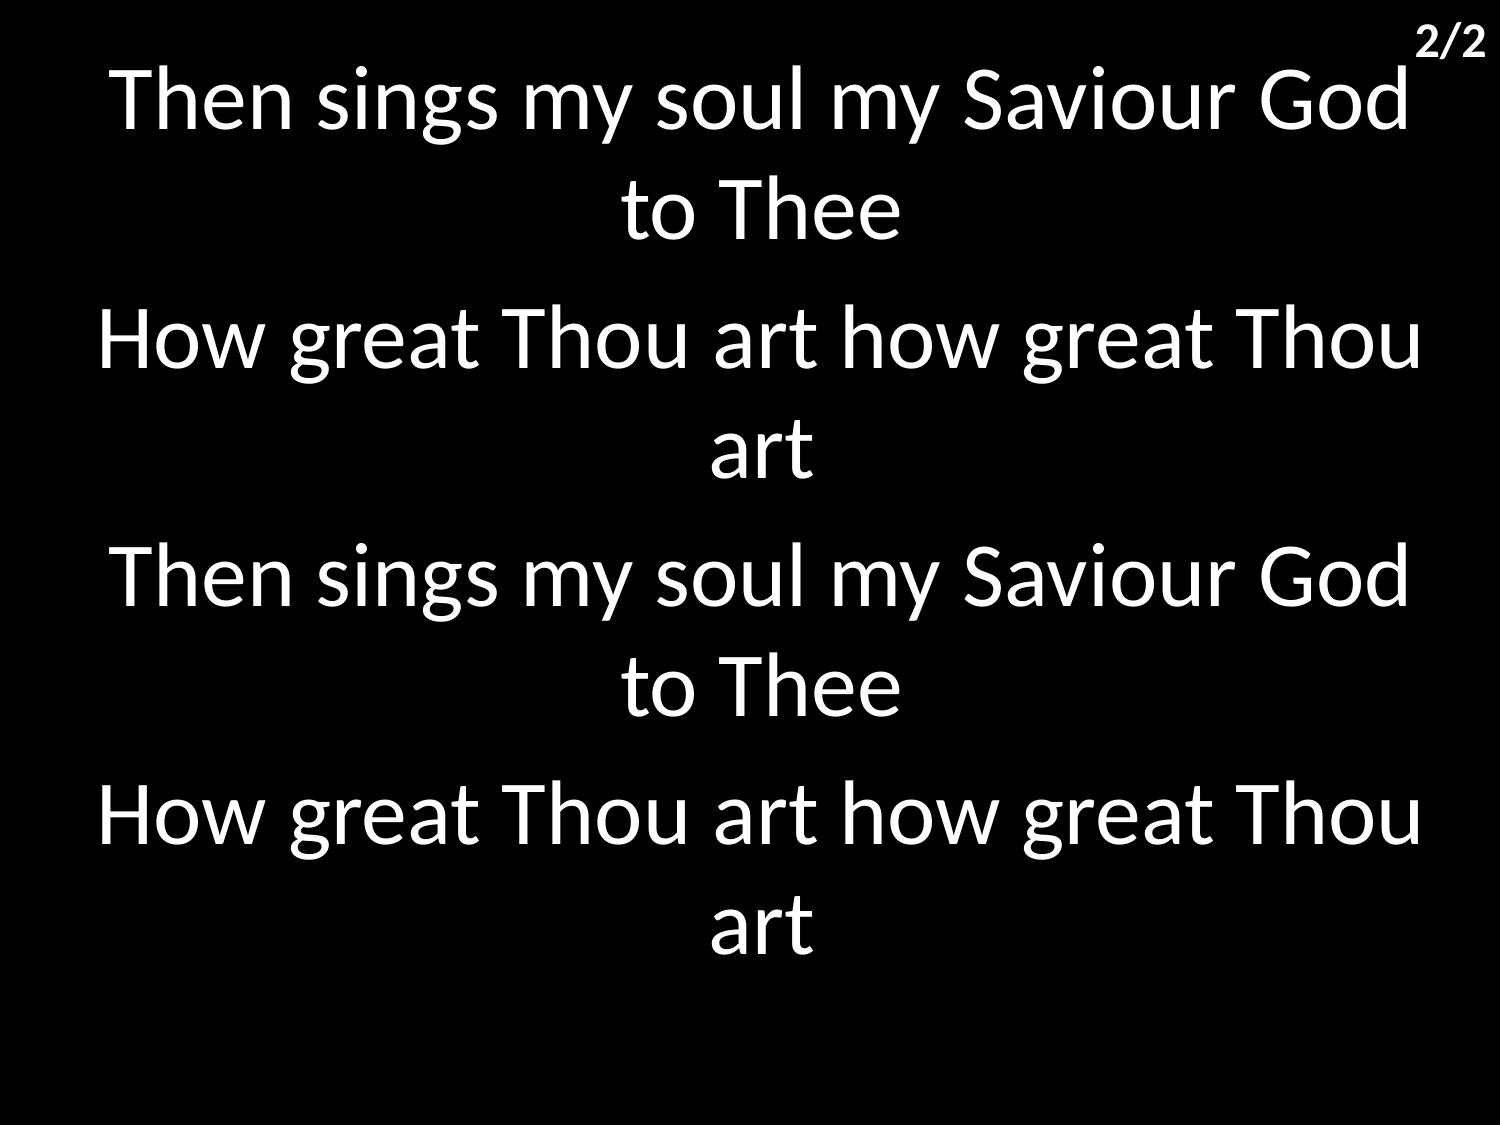

2/2
Then sings my soul my Saviour God to Thee
How great Thou art how great Thou art
Then sings my soul my Saviour God to Thee
How great Thou art how great Thou art